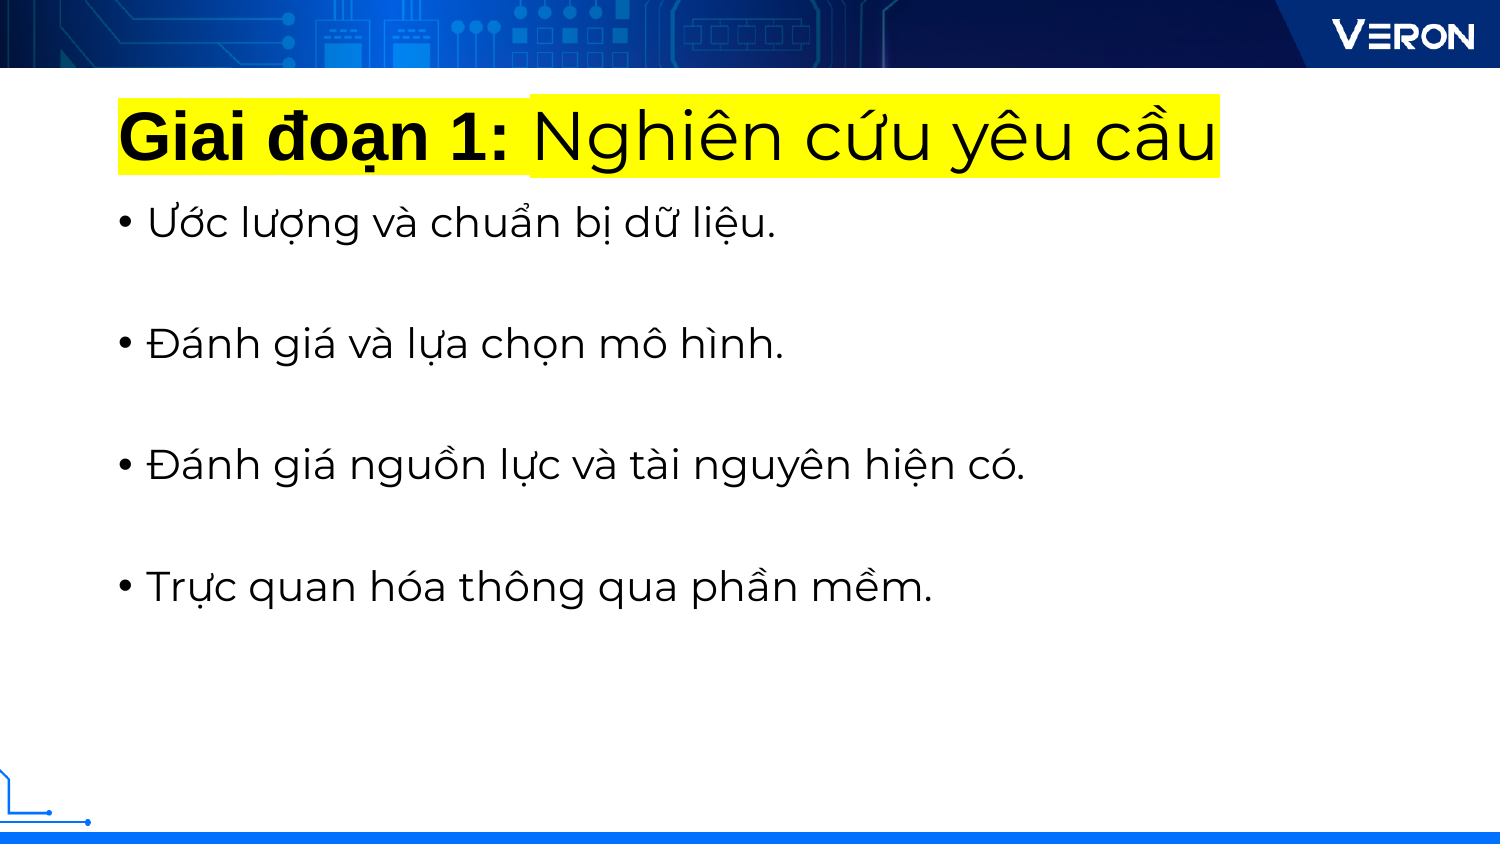

# Giai đoạn 1: Nghiên cứu yêu cầu
Ước lượng và chuẩn bị dữ liệu.

Đánh giá và lựa chọn mô hình.

Đánh giá nguồn lực và tài nguyên hiện có.

Trực quan hóa thông qua phần mềm.